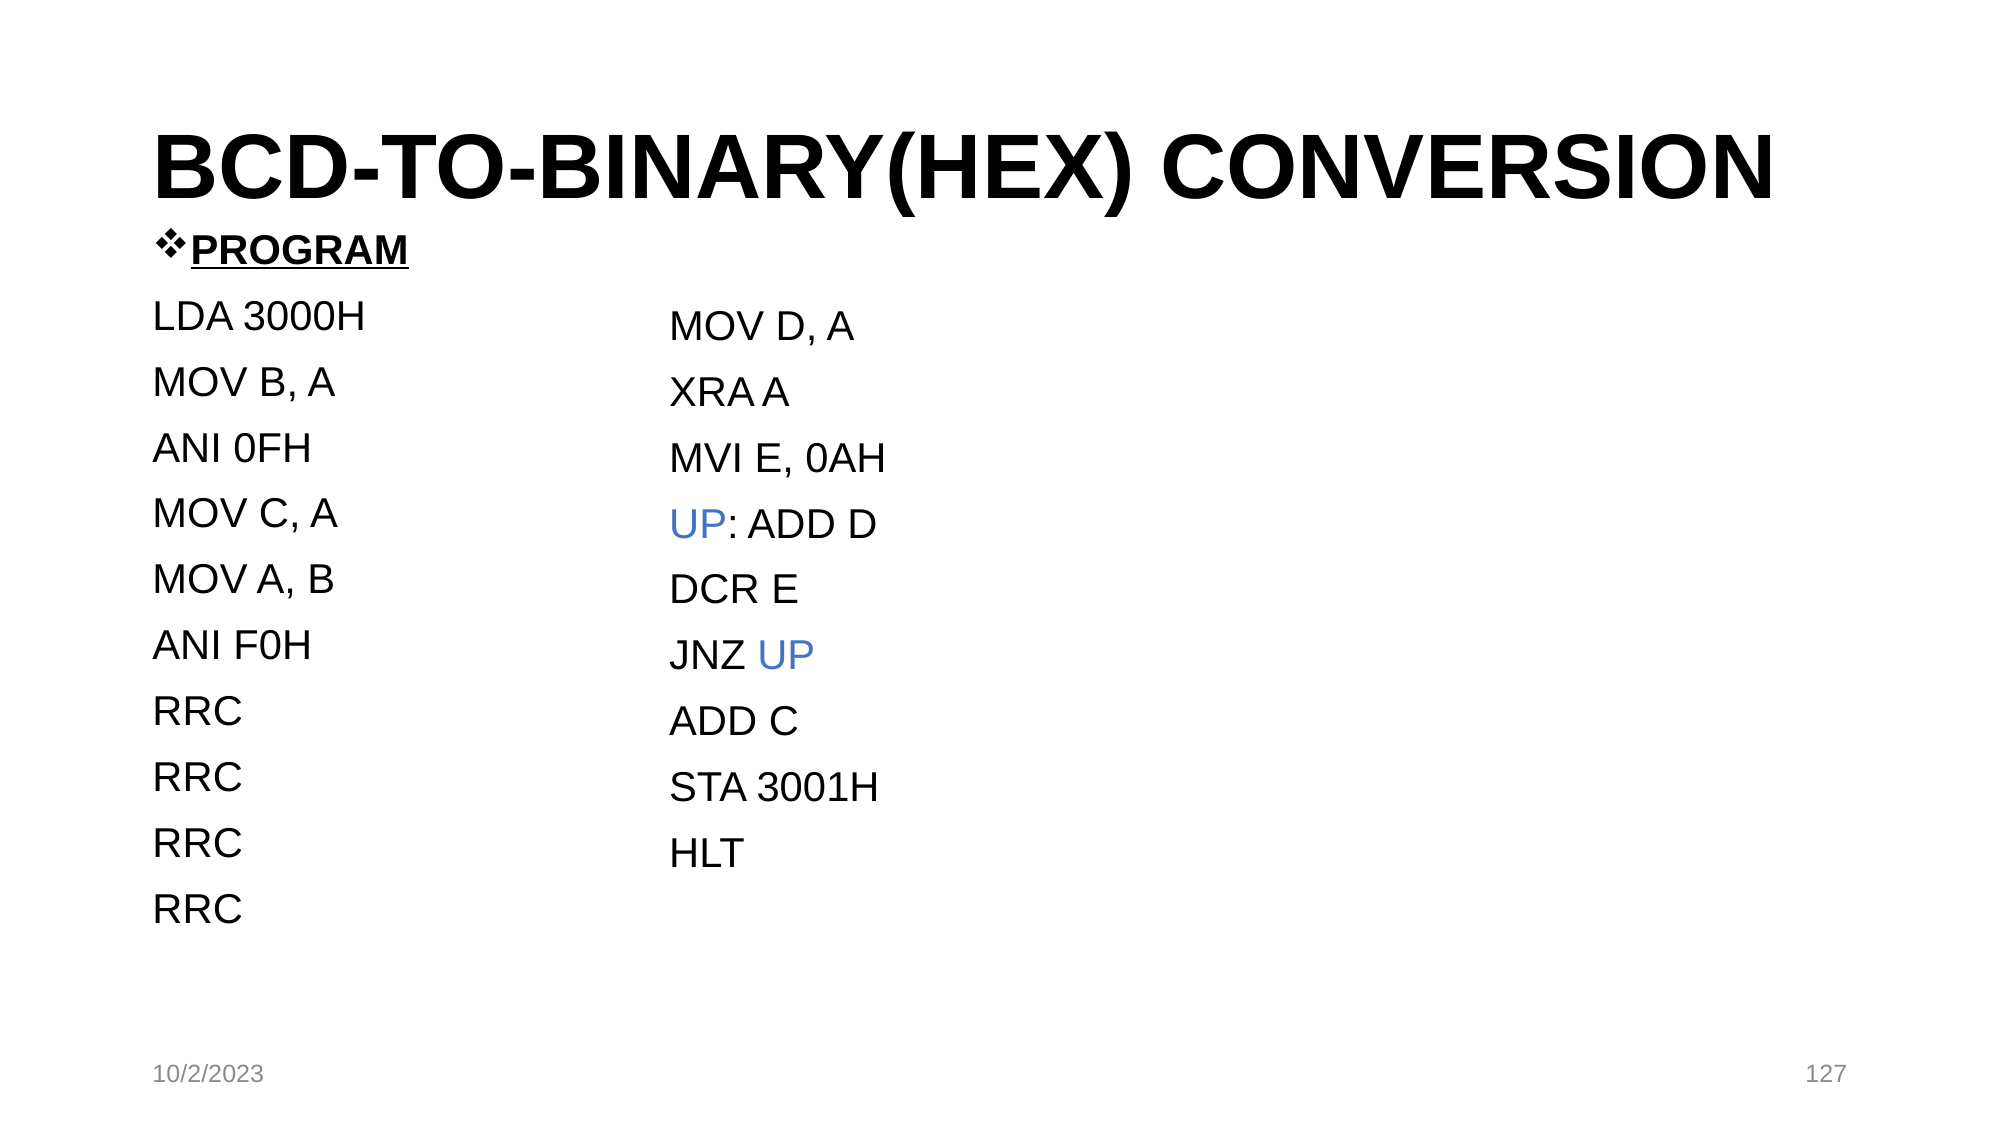

# BCD-TO-BINARY(HEX) CONVERSION
PROGRAM
LDA 3000H
MOV B, A
ANI 0FH
MOV C, A
MOV A, B
ANI F0H
RRC
RRC
RRC
RRC
MOV D, A
XRA A
MVI E, 0AH
UP: ADD D
DCR E
JNZ UP
ADD C
STA 3001H
HLT
10/2/2023
127